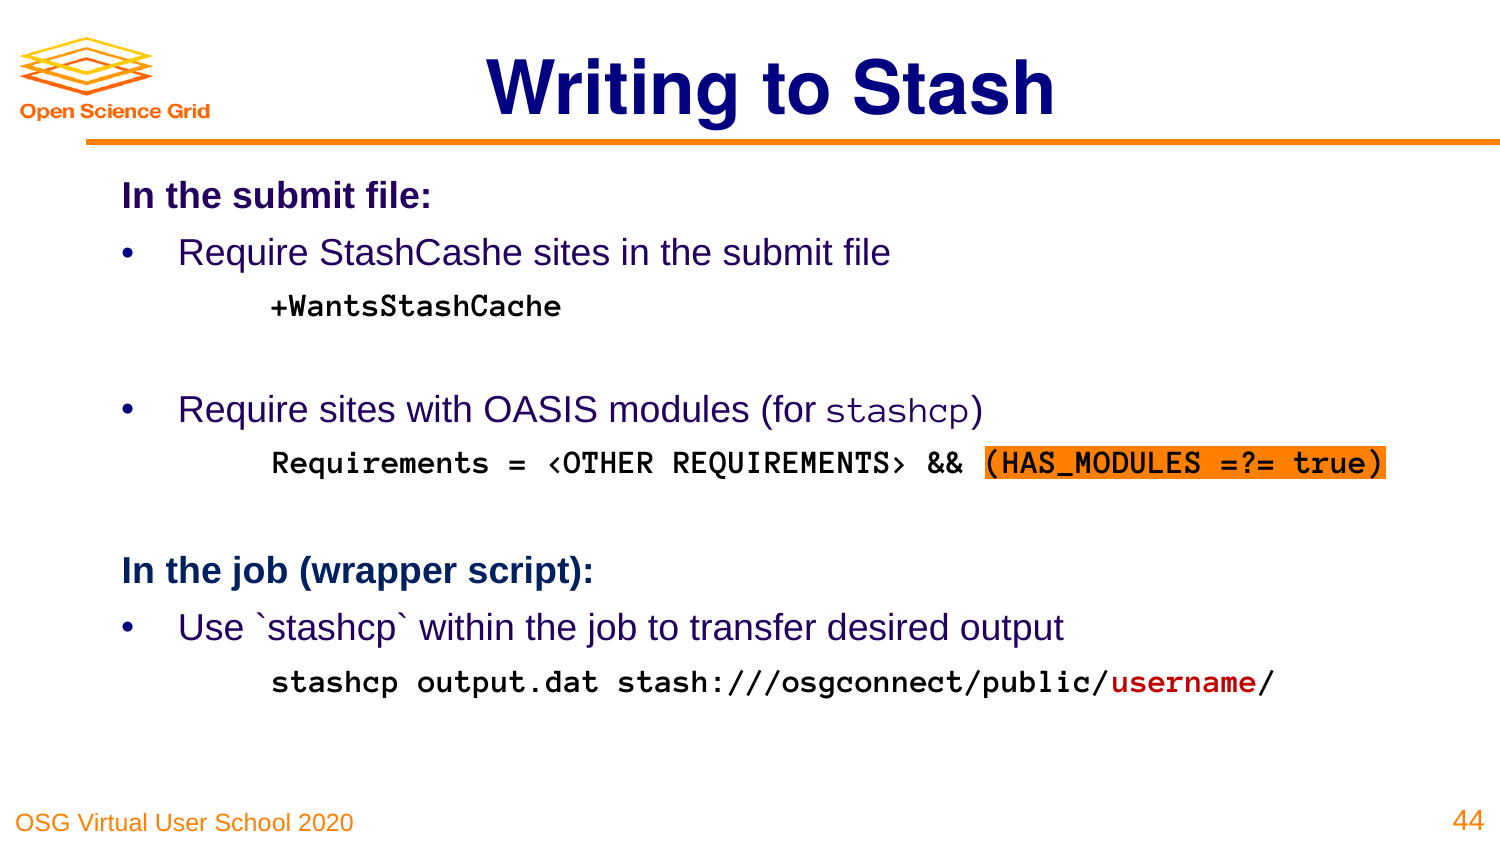

# Writing to Stash
In the submit file:
Require StashCashe sites in the submit file
	+WantsStashCache

Require sites with OASIS modules (for stashcp)
	Requirements = <OTHER REQUIREMENTS> && (HAS_MODULES =?= true)

In the job (wrapper script):
Use `stashcp` within the job to transfer desired output
	stashcp output.dat stash:///osgconnect/public/username/
44